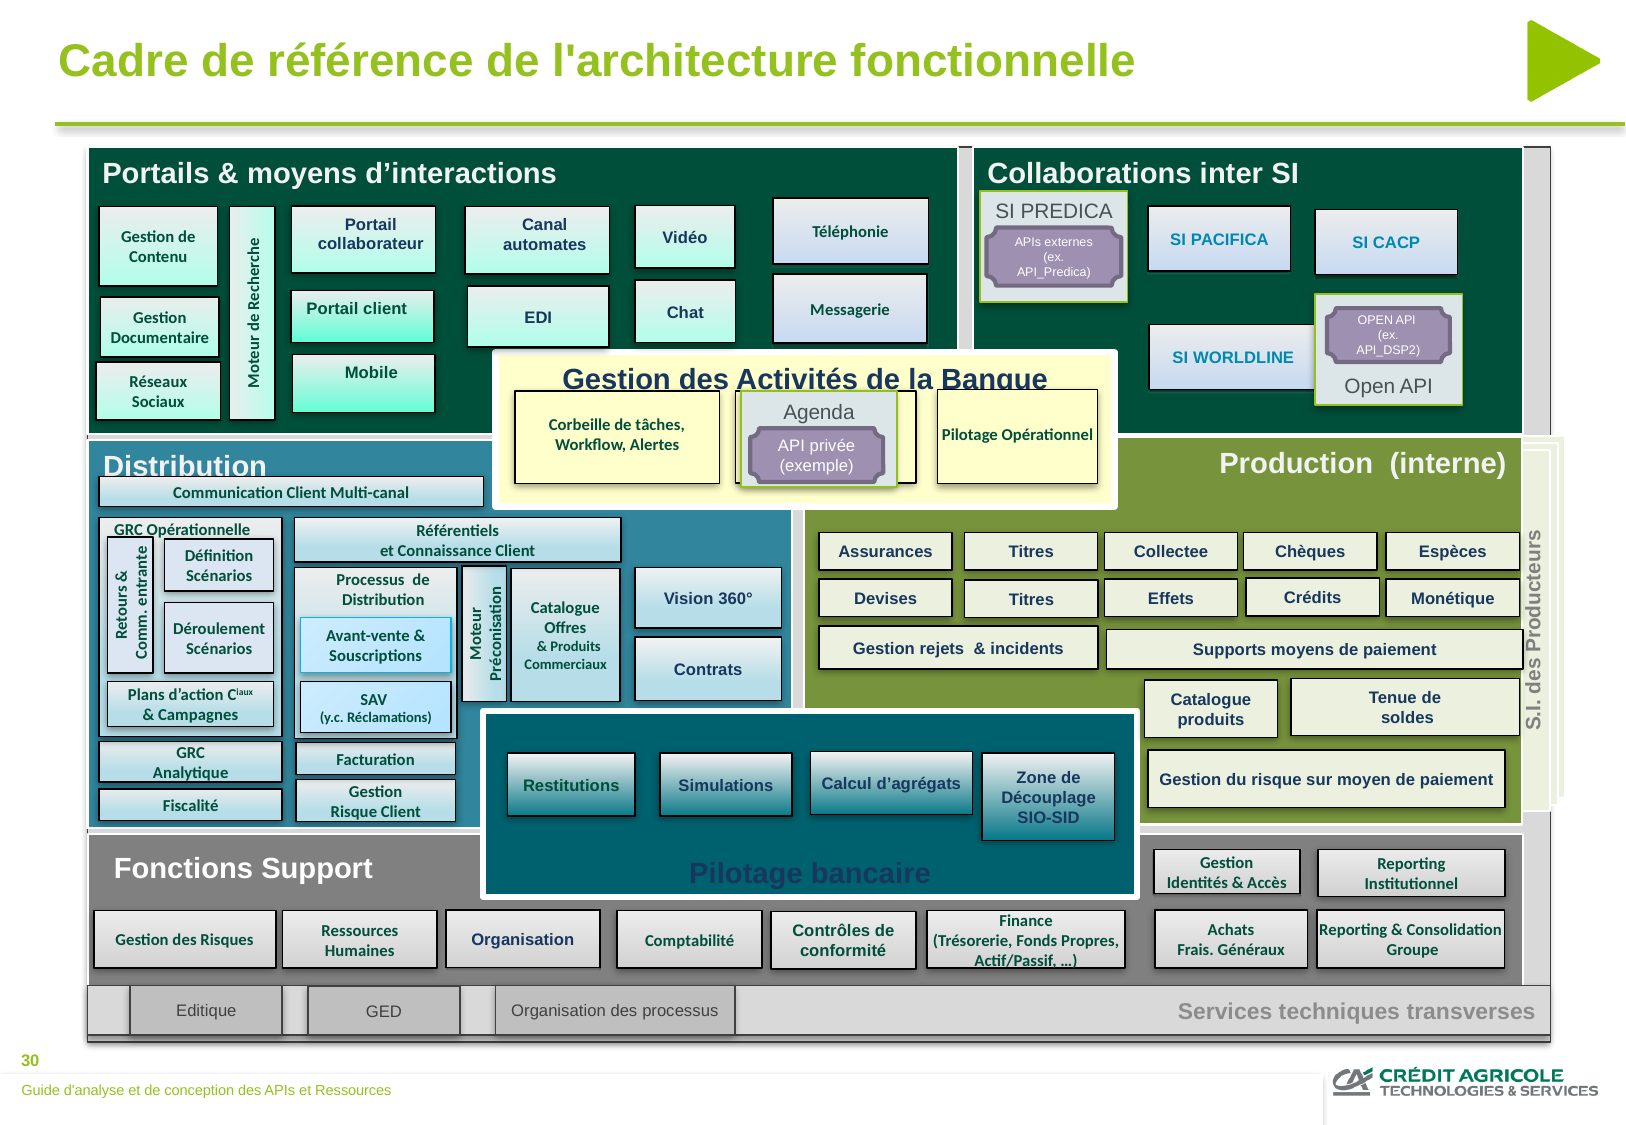

Cadre de référence de l'architecture fonctionnelle

Portails & moyens d’interactions

Collaborations inter SI

Téléphonie
SI PREDICA
Vidéo
Portail collaborateur
SI PACIFICA
Gestion de Contenu
Canal automates
SI CACP
Portail client
Messagerie
Chat
EDI
Moteur de Recherche
Portail client
Gestion
Documentaire
SI WORLDLINE
Gestion des Activités de la Banque
Mobile
Réseaux
Sociaux
Pilotage Opérationnel
Corbeille de tâches, Workflow, Alertes
Agenda

S.I. des Producteurs
	Production  (interne)
Distribution
Communication Client Multi-canal
GRC Opérationnelle
Référentiels
et Connaissance Client
Définition
Scénarios
Processus  de Distribution
Vision 360°
Catalogue Offres
  & Produits Commerciaux
Retours &
 Comm. entrante
Déroulement
Scénarios
Moteur
Préconisation
Avant-vente & Souscriptions
Contrats
Plans d’action Ciaux
& Campagnes
SAV
(y.c. Réclamations)
Pilotage bancaire
GRC
Analytique
Facturation
Calcul d’agrégats
Simulations
Zone de Découplage
SIO-SID
Restitutions
Gestion
Risque Client
Fiscalité

Fonctions Support
Gestion
Identités & Accès
Reporting
Institutionnel
Organisation
Achats
Frais. Généraux
Reporting & Consolidation
 Groupe
Gestion des Risques
Ressources
Humaines
Comptabilité
Finance
(Trésorerie, Fonds Propres, Actif/Passif, …)
Contrôles de conformité
Chèques
Assurances
Titres
Collectee
Espèces
Crédits
Monétique
Devises
Effets
Titres
Gestion rejets  & incidents
Supports moyens de paiement
Tenue de
 soldes
Catalogue produits
Gestion du risque sur moyen de paiement
Organisation des processus
Services techniques transverses
Editique
GED
SI PREDICA
APIs externes (ex. API_Predica)
Open API
OPEN API
(ex. API_DSP2)
Agenda
API privée (exemple)

Guide d'analyse et de conception des APIs et Ressources